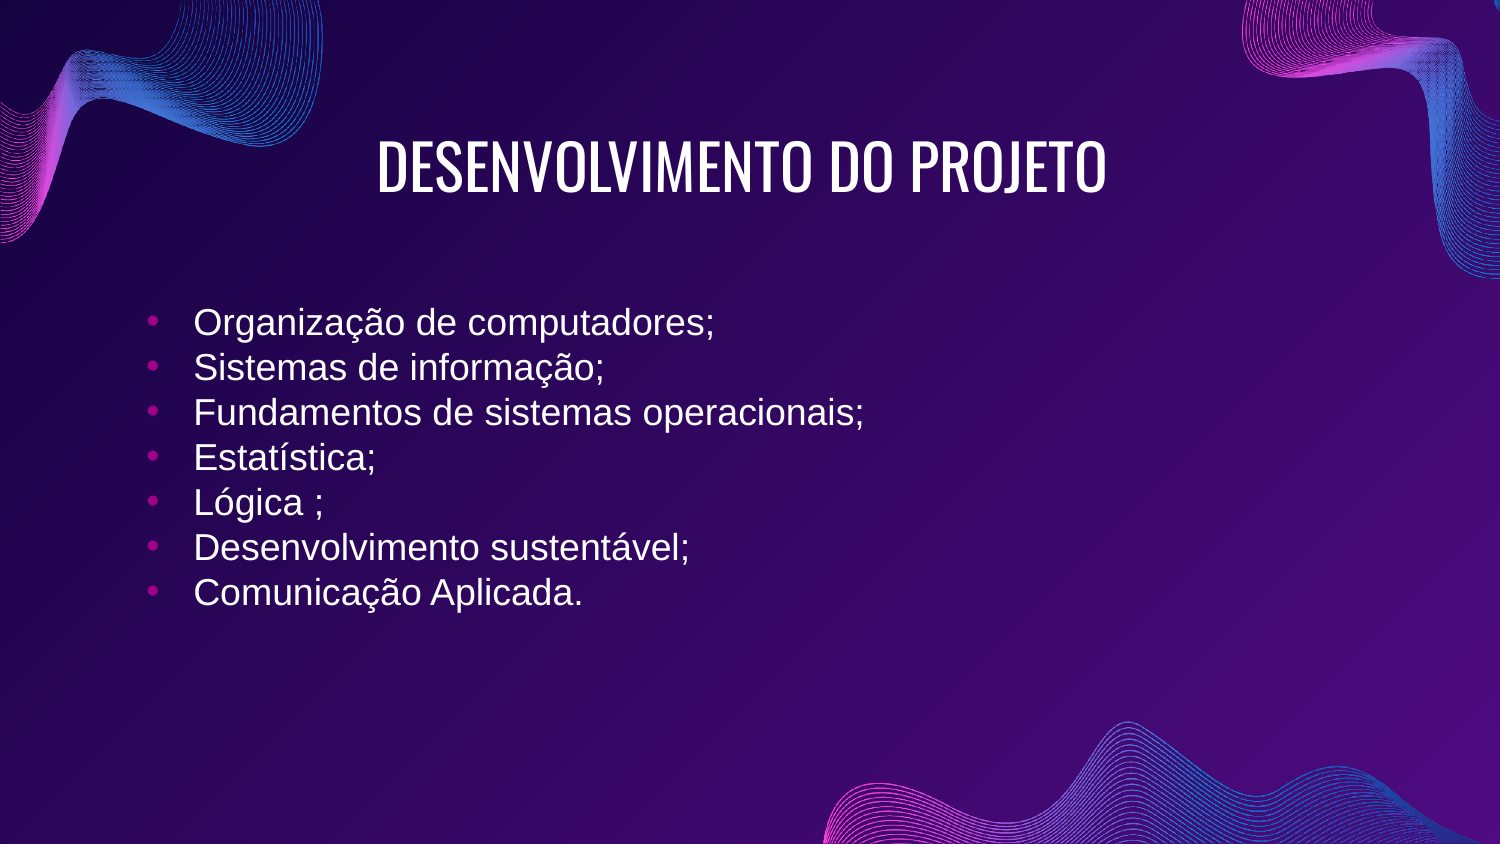

# DESENVOLVIMENTO DO PROJETO
Organização de computadores;
Sistemas de informação;
Fundamentos de sistemas operacionais;
Estatística;
Lógica ;
Desenvolvimento sustentável;
Comunicação Aplicada.